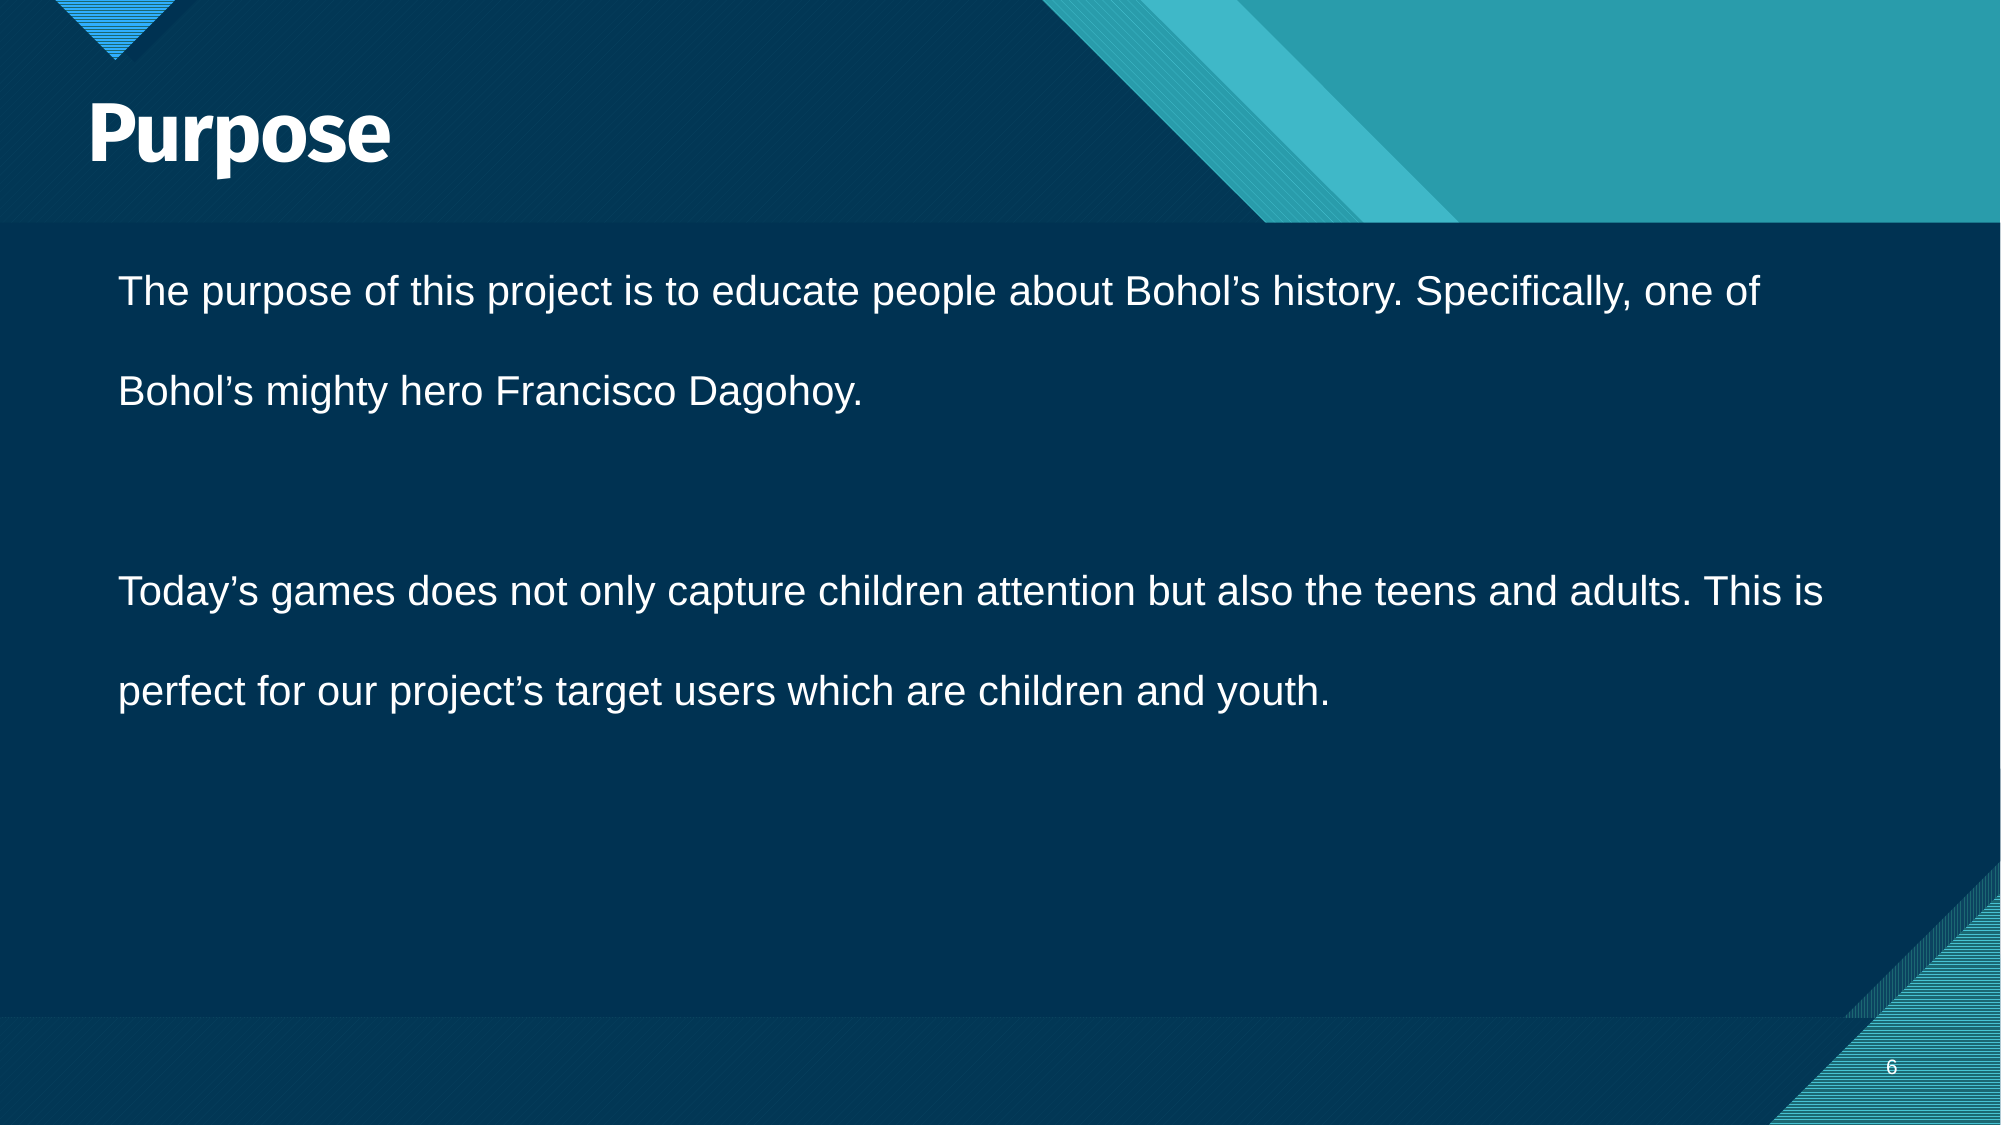

# Purpose
The purpose of this project is to educate people about Bohol’s history. Specifically, one of Bohol’s mighty hero Francisco Dagohoy.

Today’s games does not only capture children attention but also the teens and adults. This is perfect for our project’s target users which are children and youth.
6